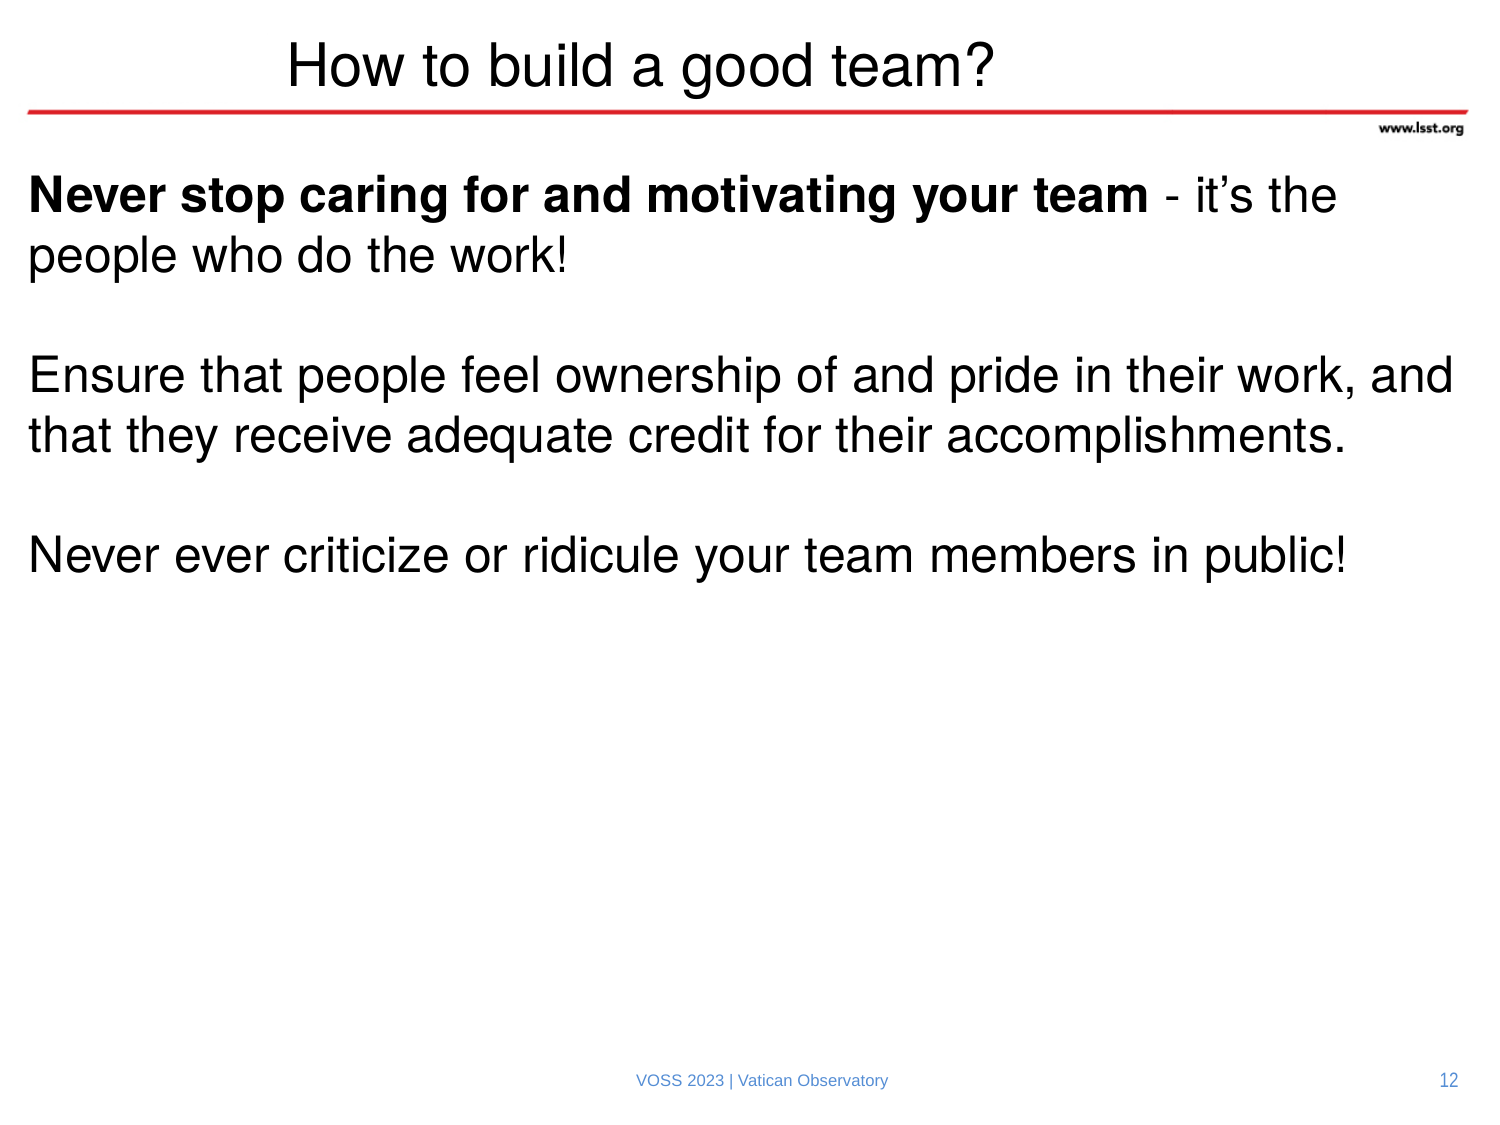

# How to build a good team?
Never stop caring for and motivating your team - it’s the people who do the work!

Ensure that people feel ownership of and pride in their work, and that they receive adequate credit for their accomplishments.

Never ever criticize or ridicule your team members in public!

12